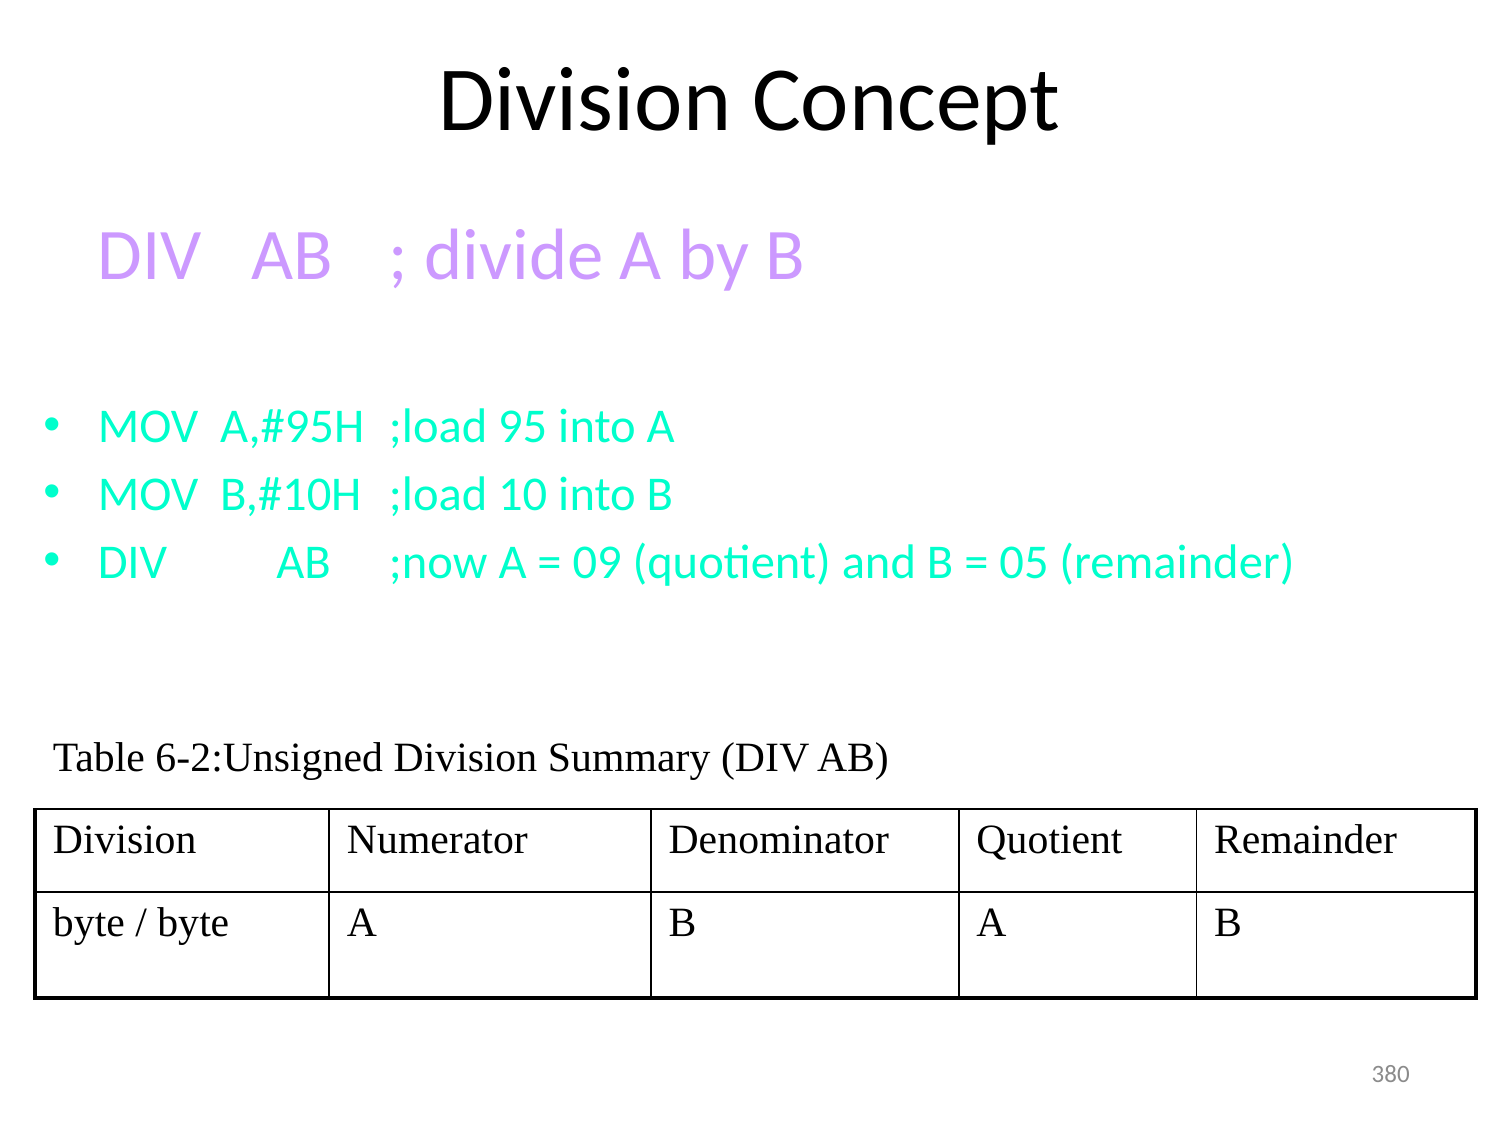

# Division Concept
			DIV   AB	; divide A by B

MOV  A,#95H	;load 95 into A
MOV  B,#10H	;load 10 into B
DIV	   AB		;now A = 09 (quotient) and B = 05 (remainder)

| Table 6-2:Unsigned Division Summary (DIV AB) |  |  |  |  |
| --- | --- | --- | --- | --- |
| Division | Numerator | Denominator | Quotient | Remainder |
| byte / byte | A | B | A | B |
380